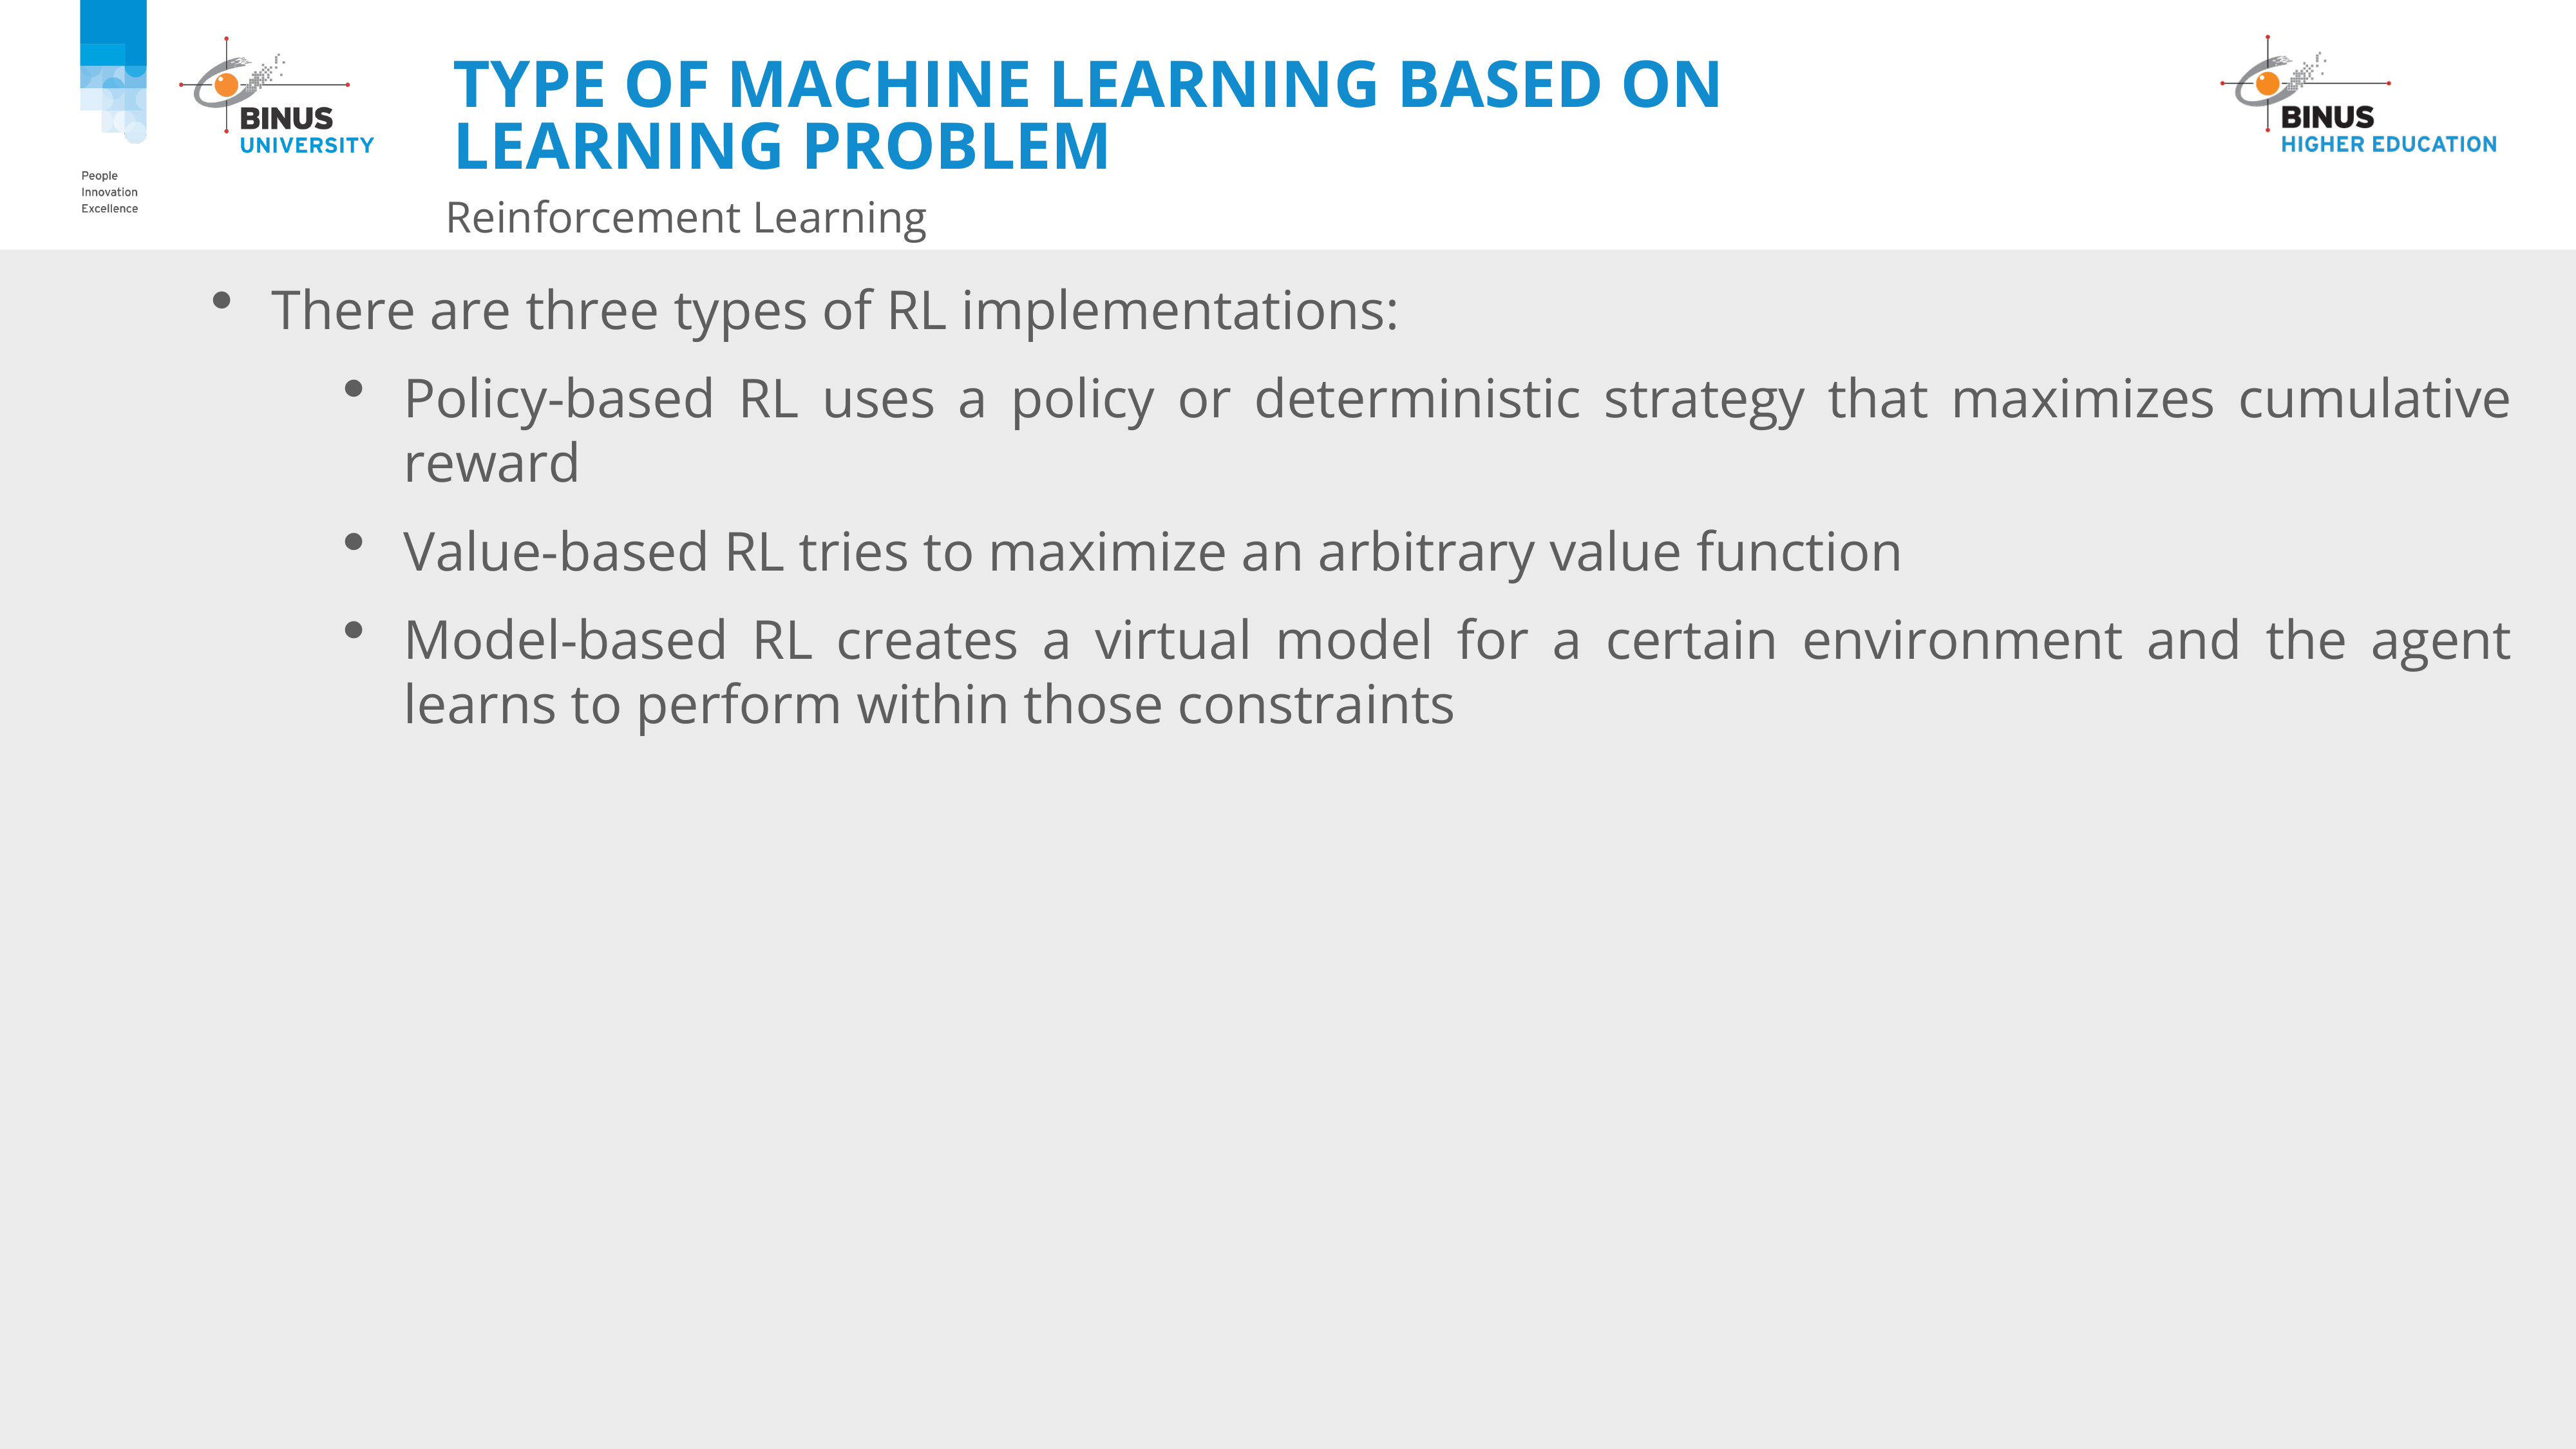

# Type of Machine Learning based on Learning Problem
Reinforcement Learning
There are three types of RL implementations:
Policy-based RL uses a policy or deterministic strategy that maximizes cumulative reward
Value-based RL tries to maximize an arbitrary value function
Model-based RL creates a virtual model for a certain environment and the agent learns to perform within those constraints